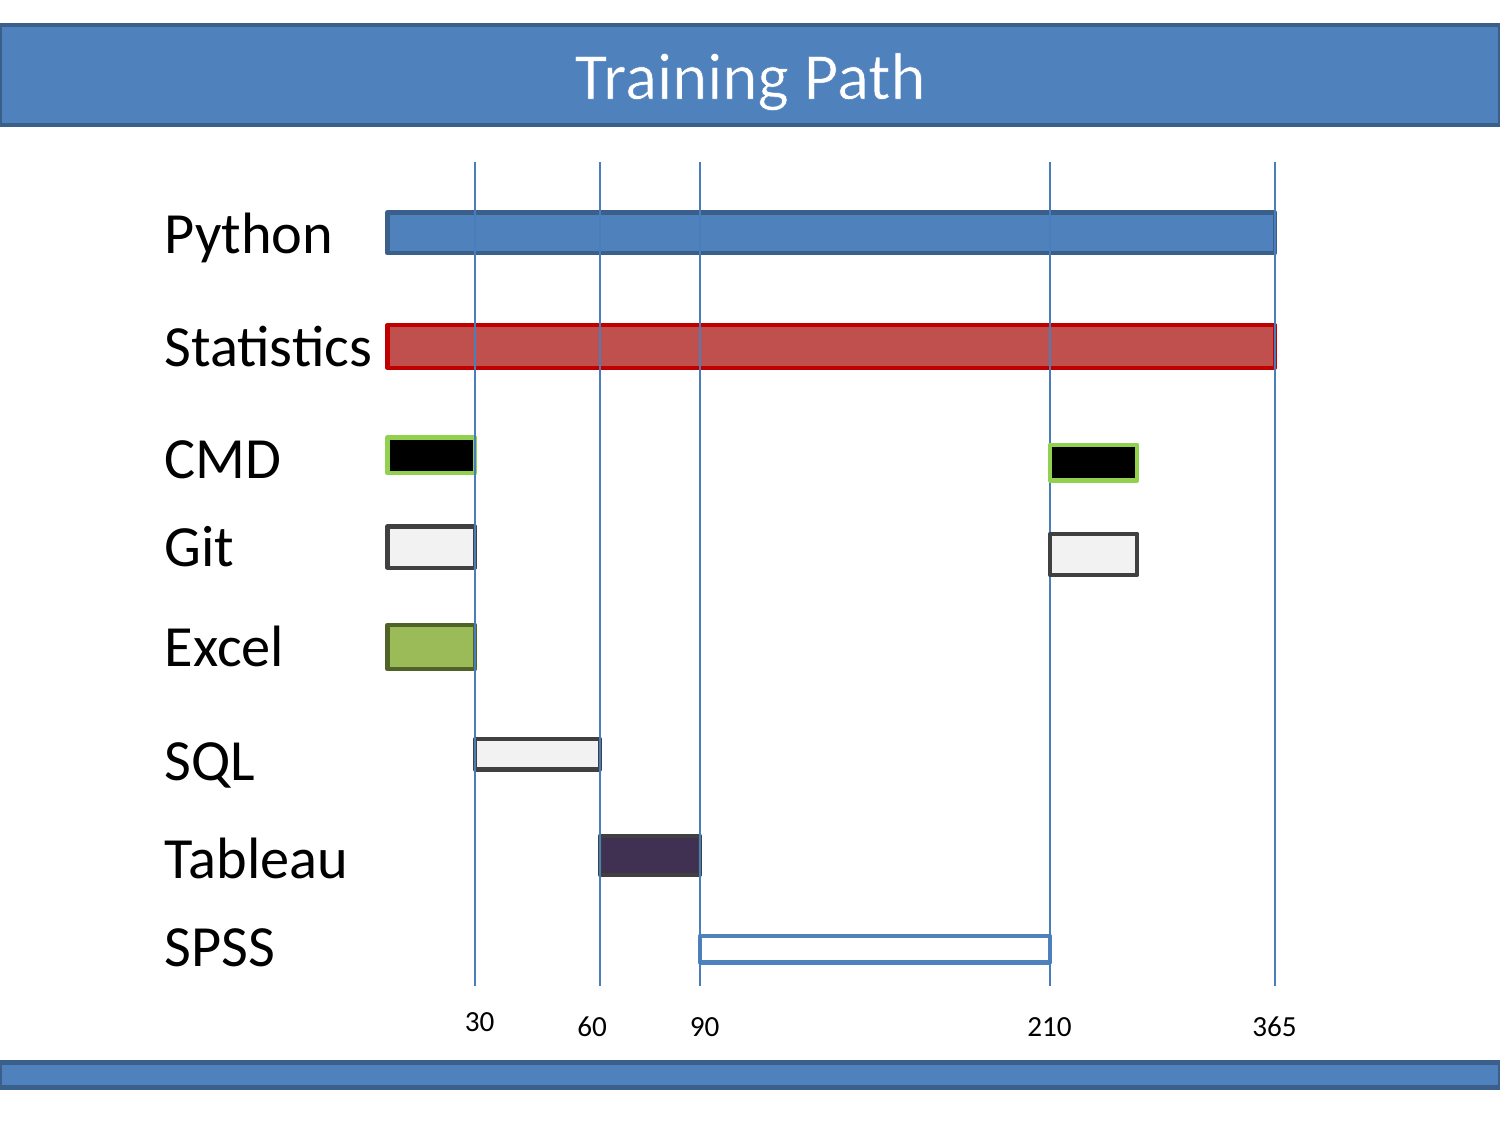

Training Path

Python

Statistics

CMD

Git

Excel

SQL

Tableau

SPSS

30
60
90
210
365